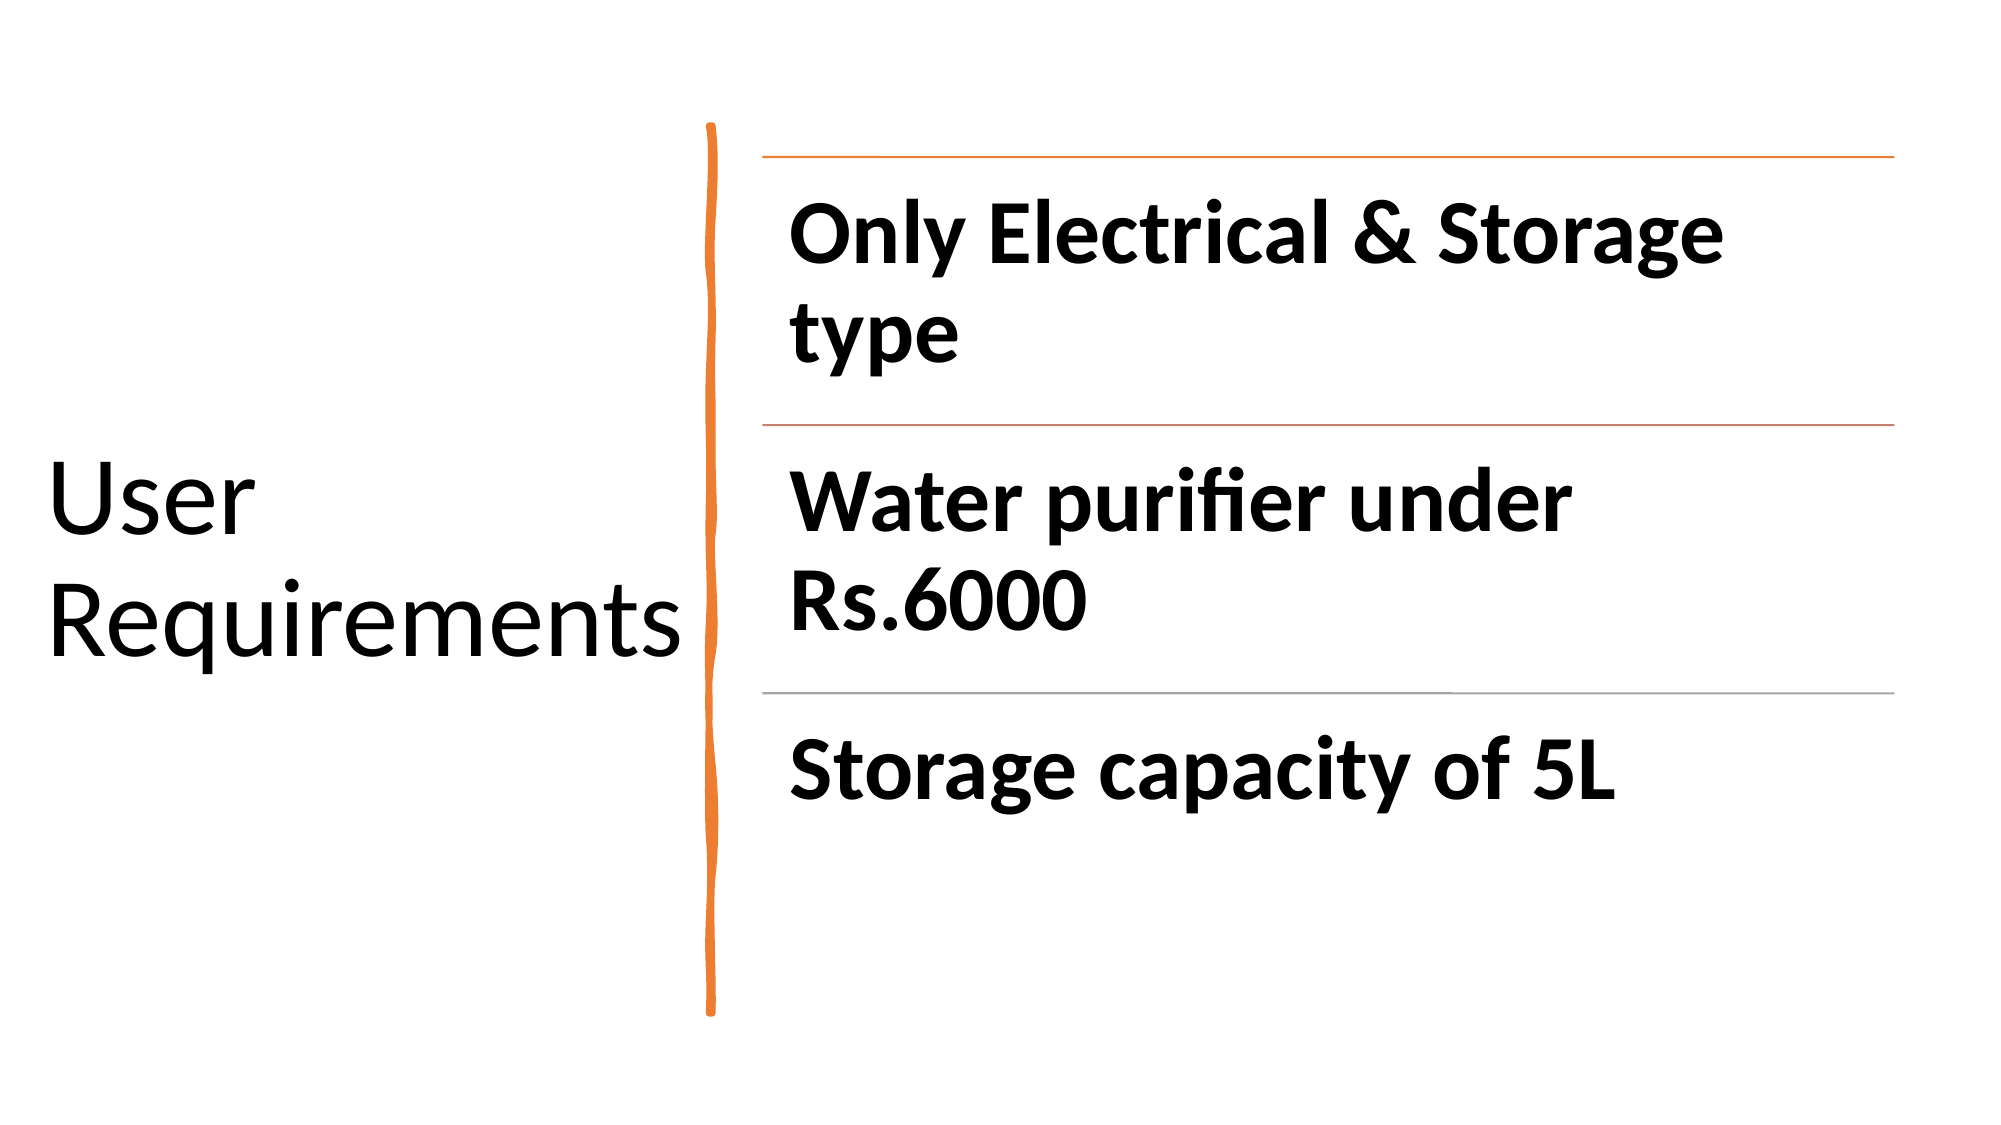

# User Requirements
Only Electrical & Storage type
Water purifier under Rs.6000
Storage capacity of 5L